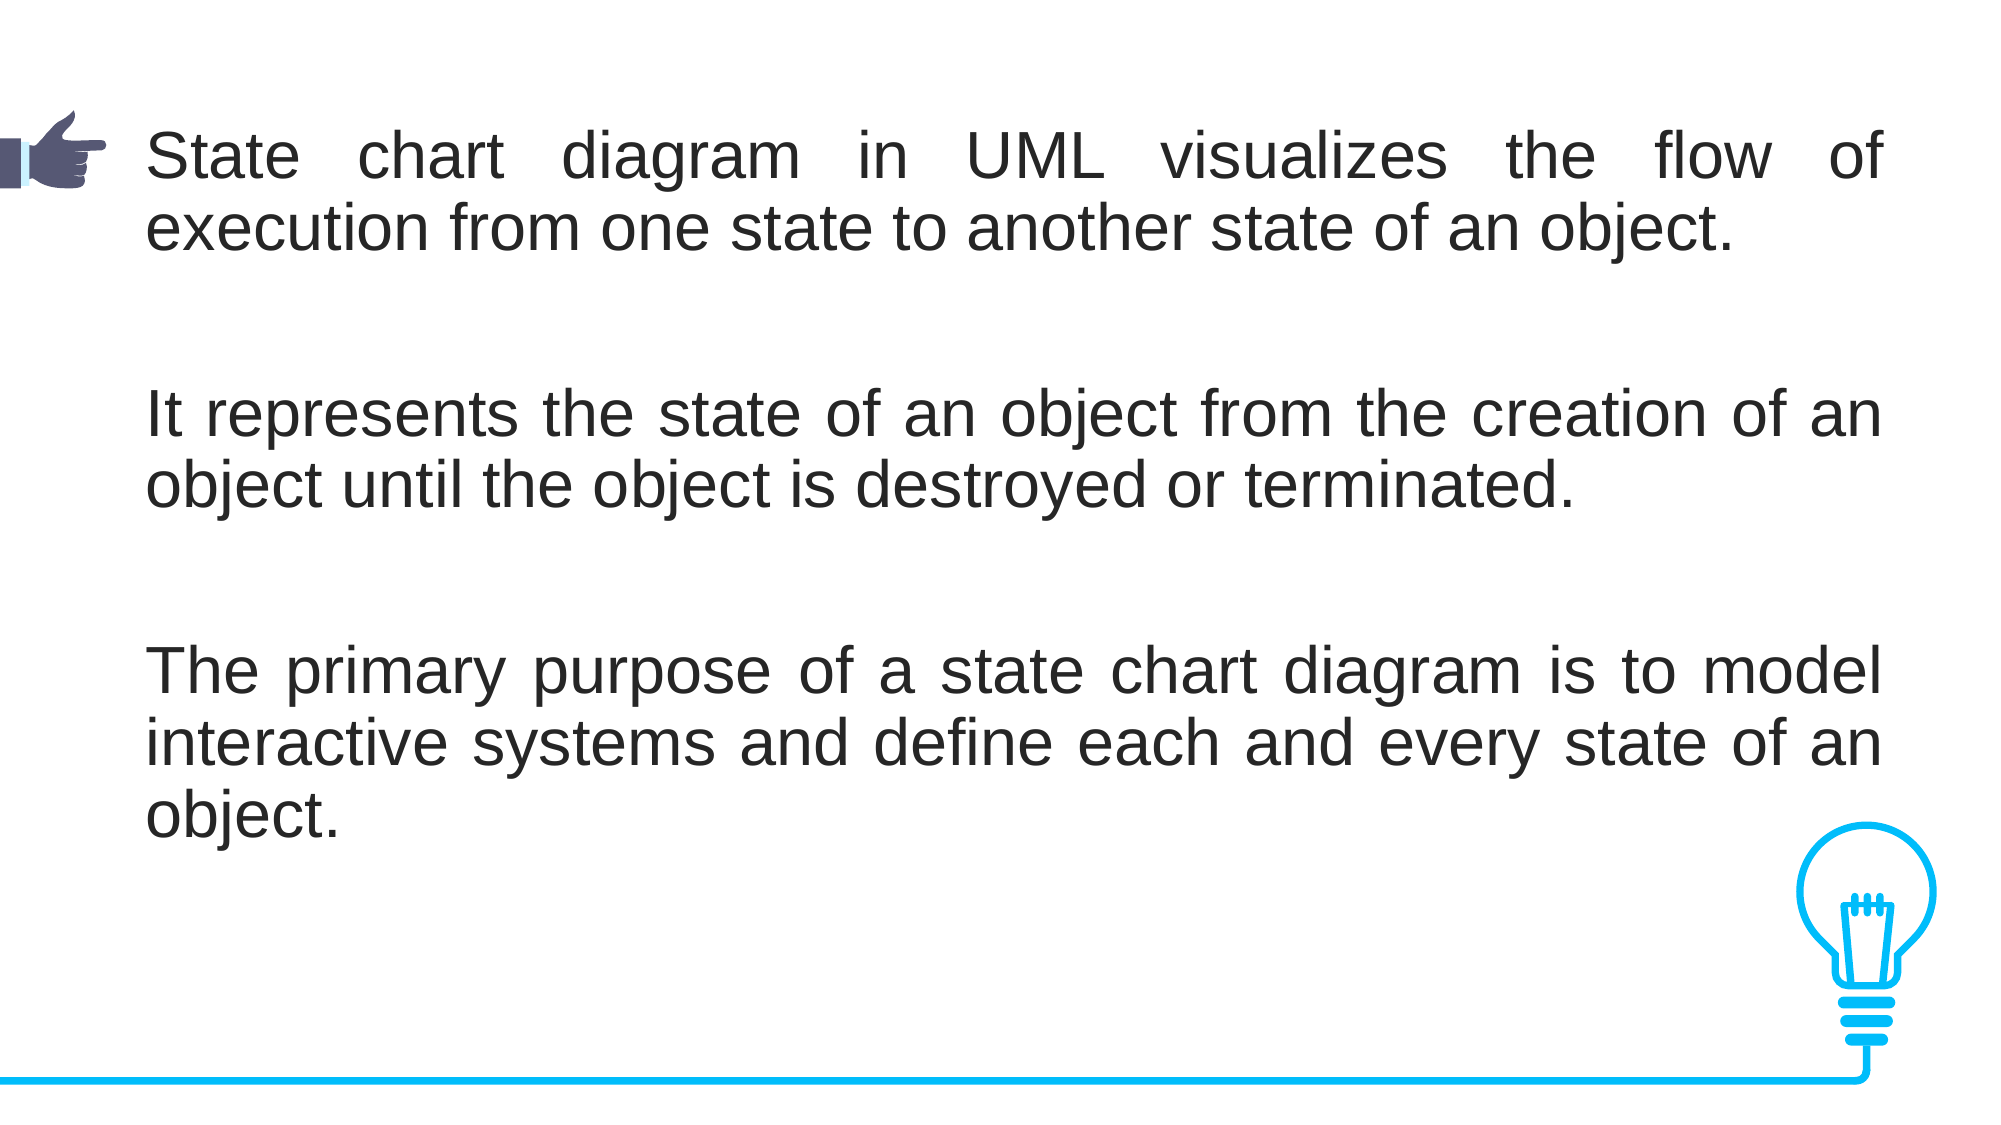

State chart diagram in UML visualizes the flow of execution from one state to another state of an object.

It represents the state of an object from the creation of an object until the object is destroyed or terminated.

The primary purpose of a state chart diagram is to model interactive systems and define each and every state of an object.